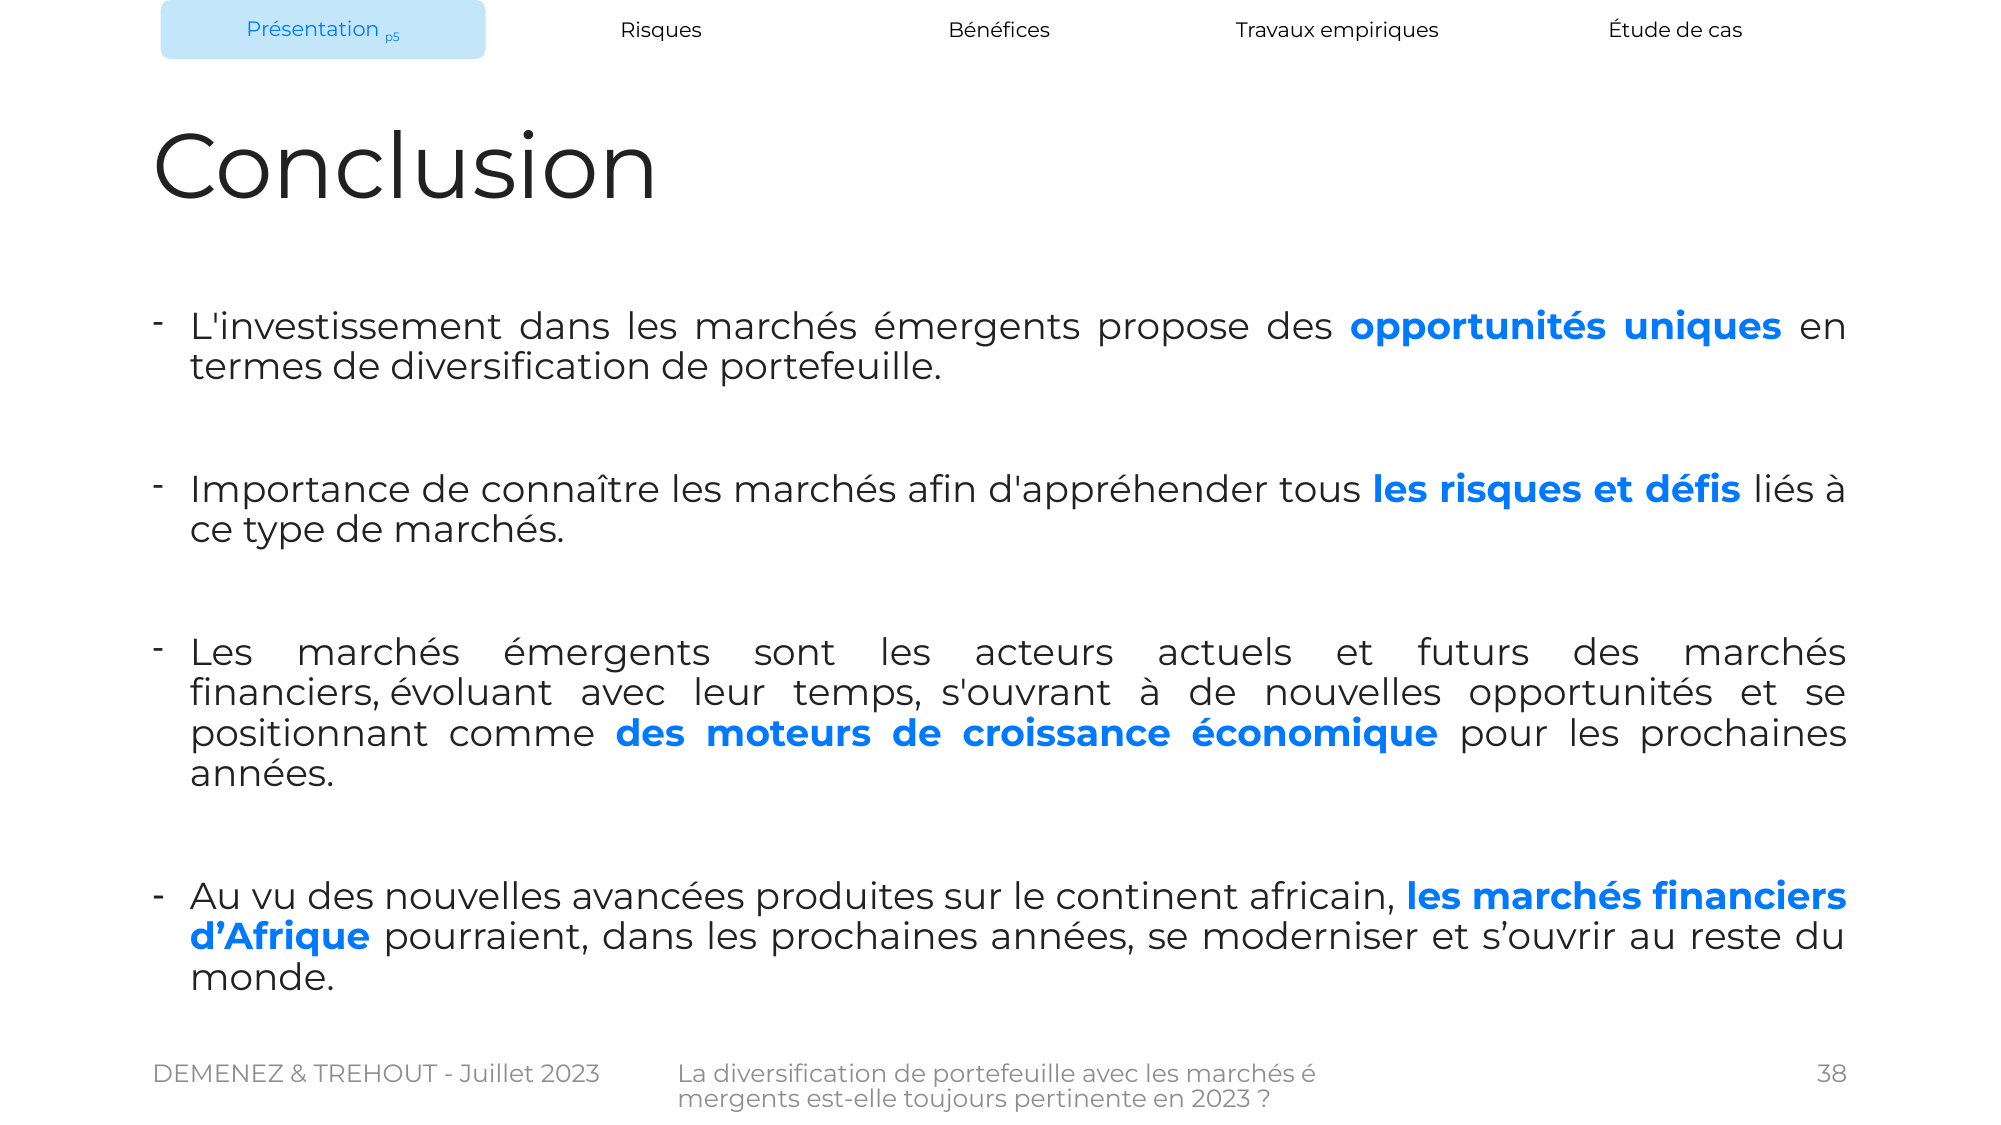

# Conclusion
L'investissement dans les marchés émergents propose des opportunités uniques en termes de diversification de portefeuille.

Importance de connaître les marchés afin d'appréhender tous les risques et défis liés à ce type de marchés.

Les marchés émergents sont les acteurs actuels et futurs des marchés financiers, évoluant avec leur temps,  s'ouvrant à de nouvelles opportunités et se positionnant comme des moteurs de croissance économique pour les prochaines années.

Au vu des nouvelles avancées produites sur le continent africain, les marchés financiers d’Afrique pourraient, dans les prochaines années, se moderniser et s’ouvrir au reste du monde.
DEMENEZ & TREHOUT - Juillet 2023
La diversification de portefeuille avec les marchés émergents est-elle toujours pertinente en 2023 ?
38